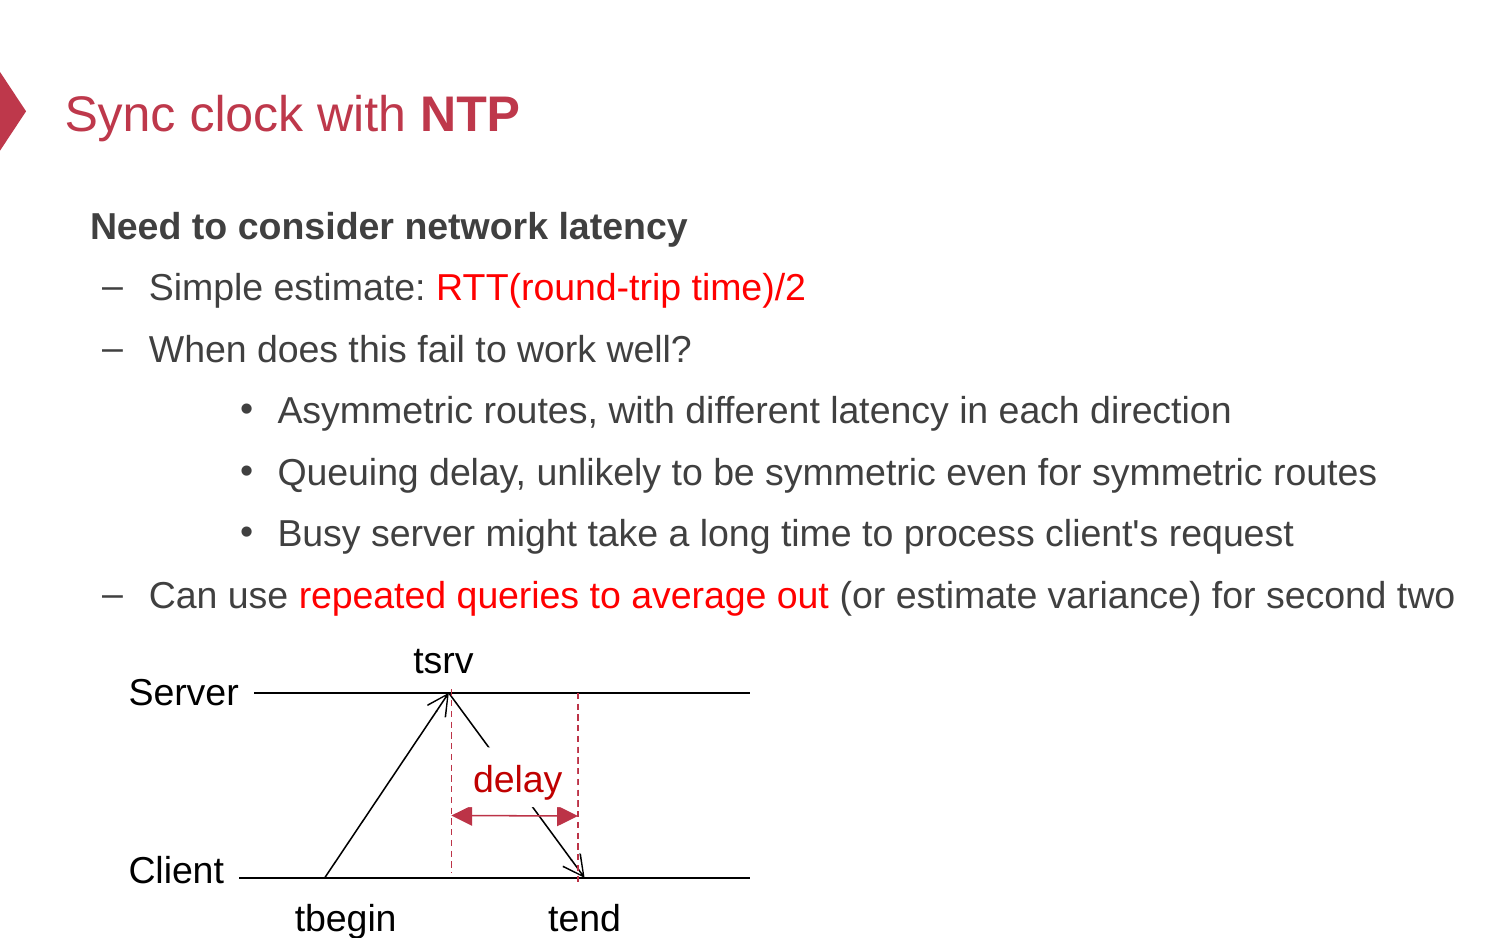

# Sync clock with NTP
Need to consider network latency
Simple estimate: RTT(round-trip time)/2
When does this fail to work well?
Asymmetric routes, with different latency in each direction
Queuing delay, unlikely to be symmetric even for symmetric routes
Busy server might take a long time to process client's request
Can use repeated queries to average out (or estimate variance) for second two

tsrv
Server
delay
Client
57
tend
tbegin